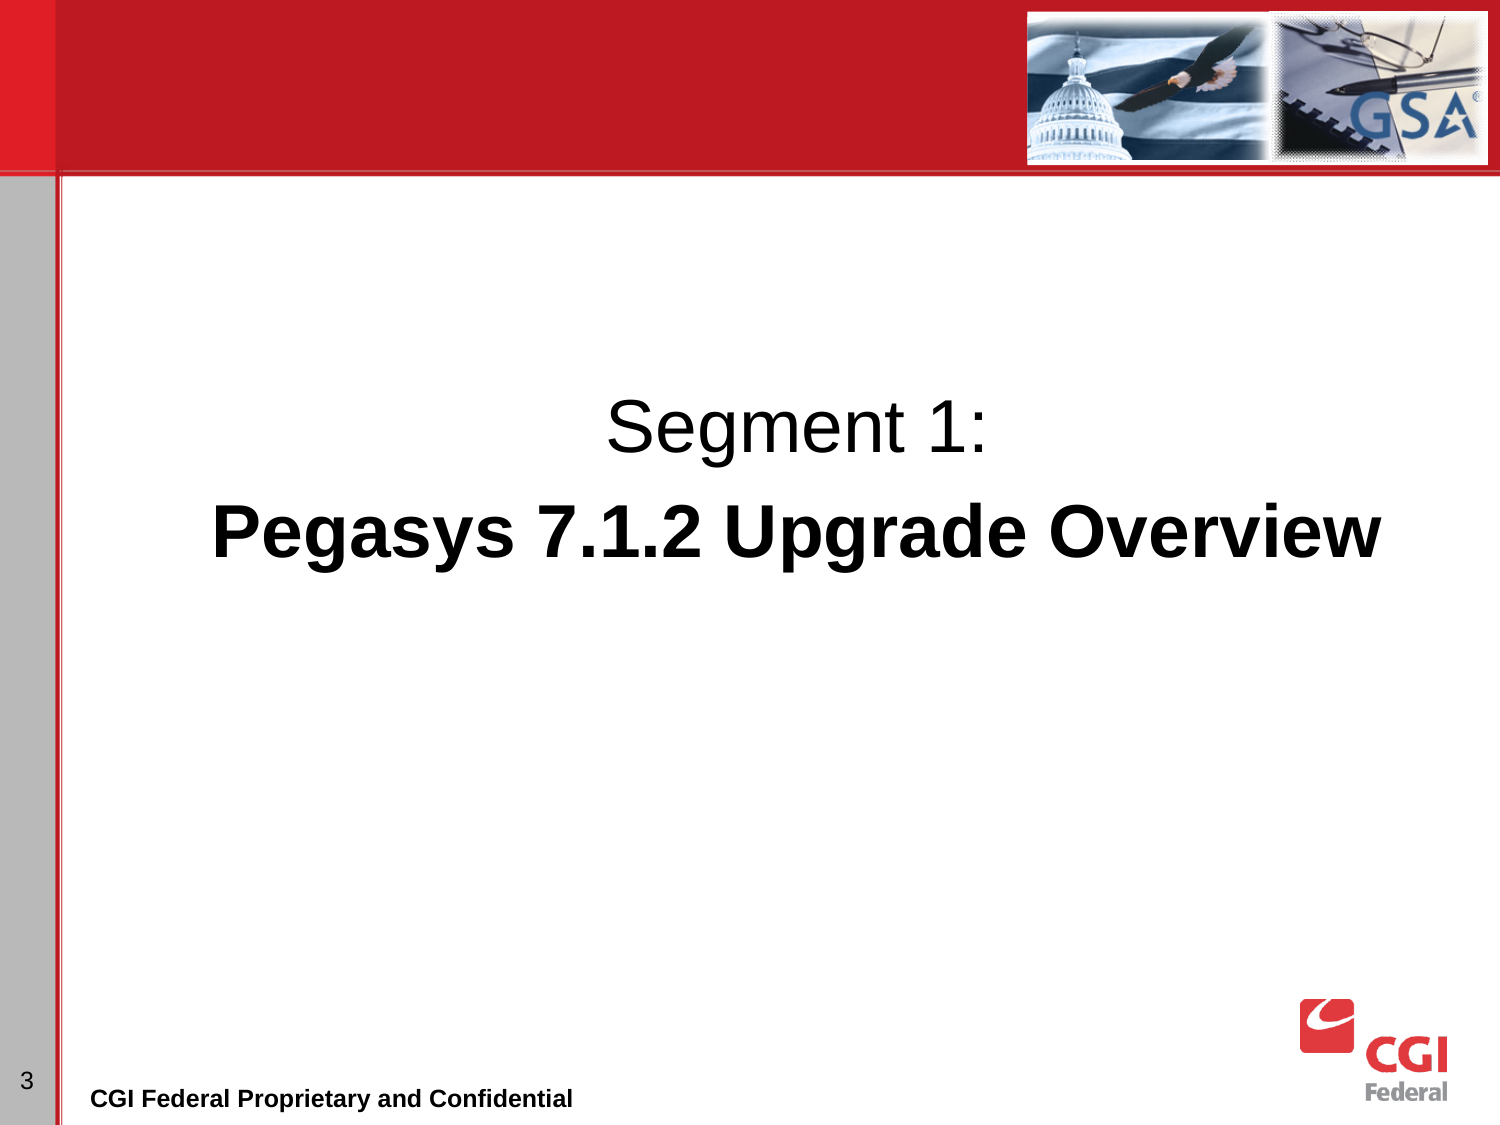

#
Segment 1:
Pegasys 7.1.2 Upgrade Overview
3
CGI Federal Proprietary and Confidential